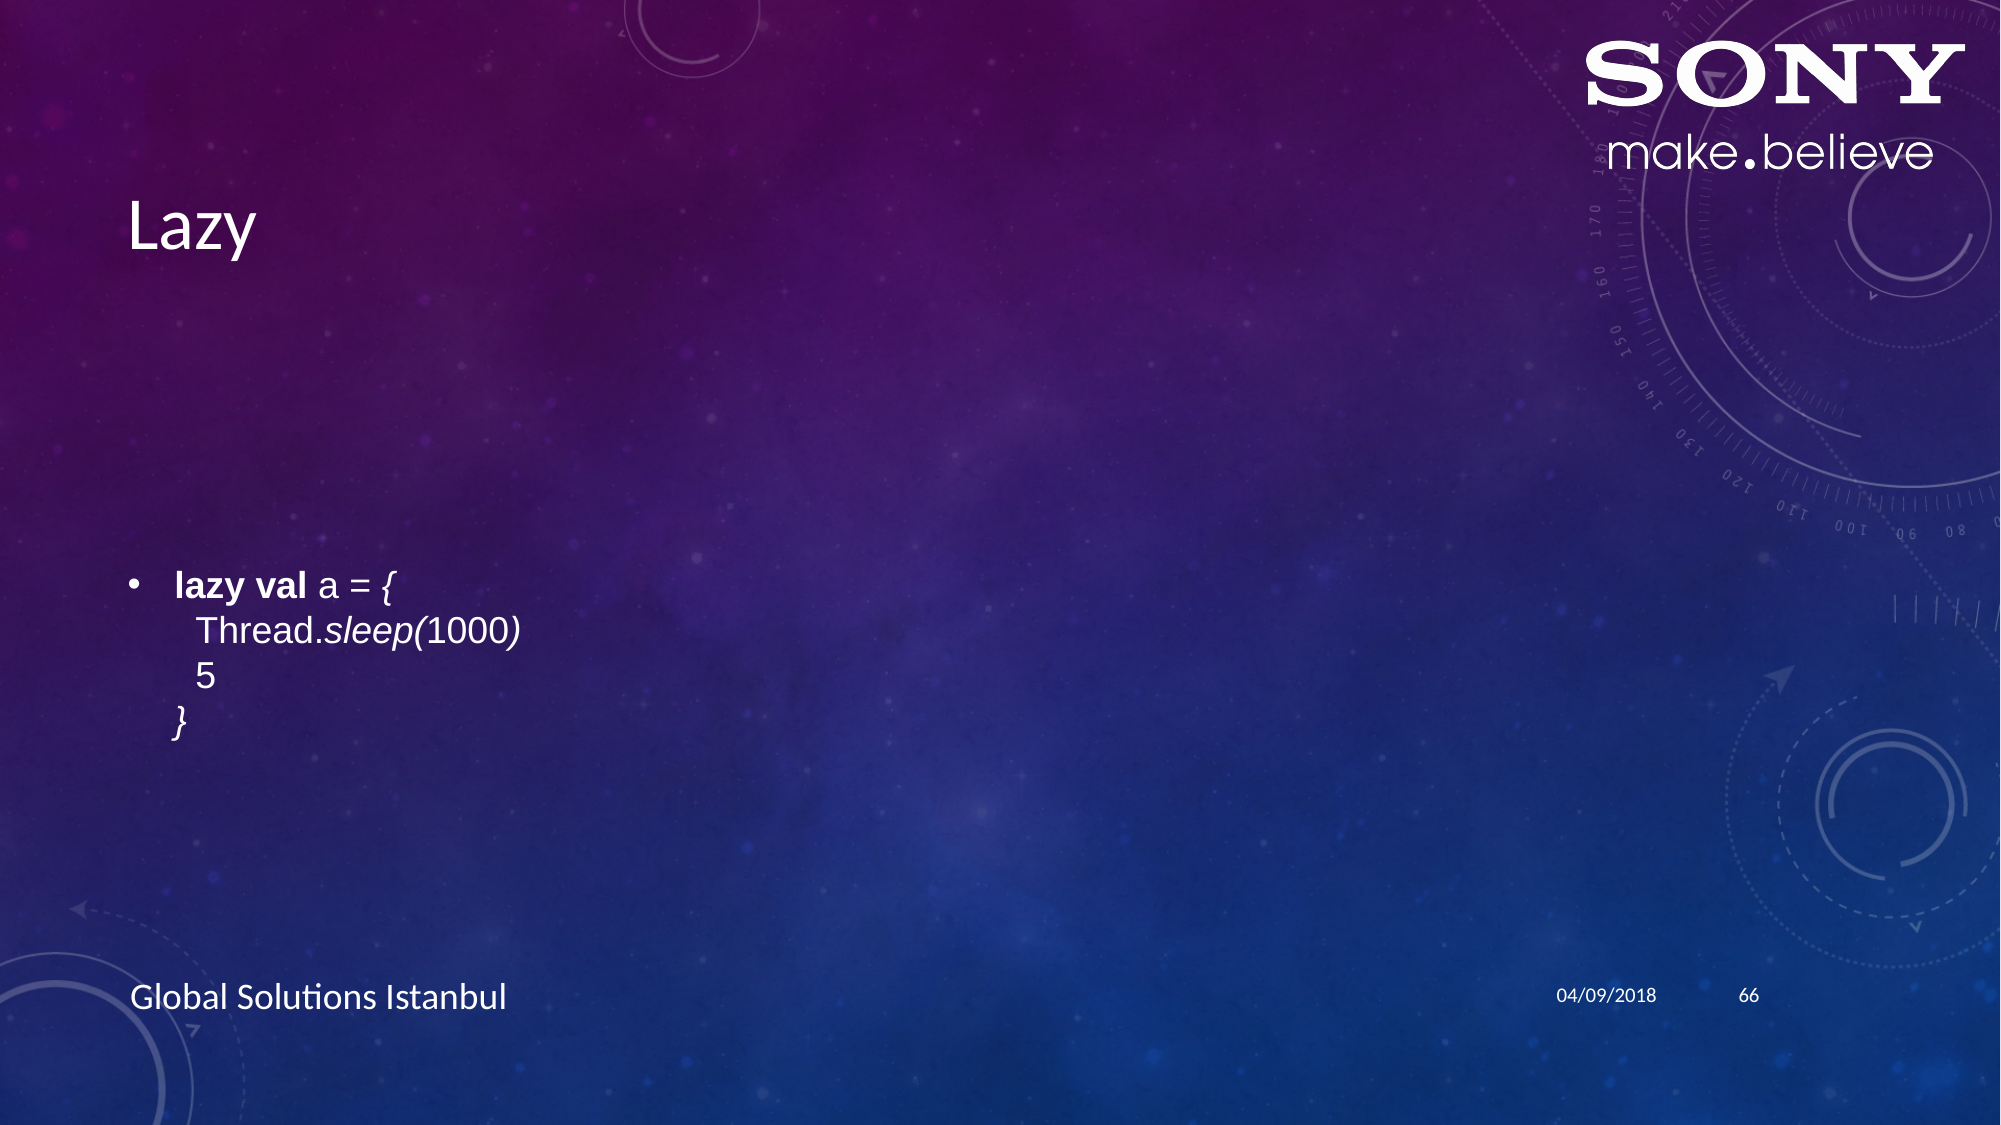

# Lazy
lazy val a = {
  Thread.sleep(1000)
  5
}
04/09/2018
66